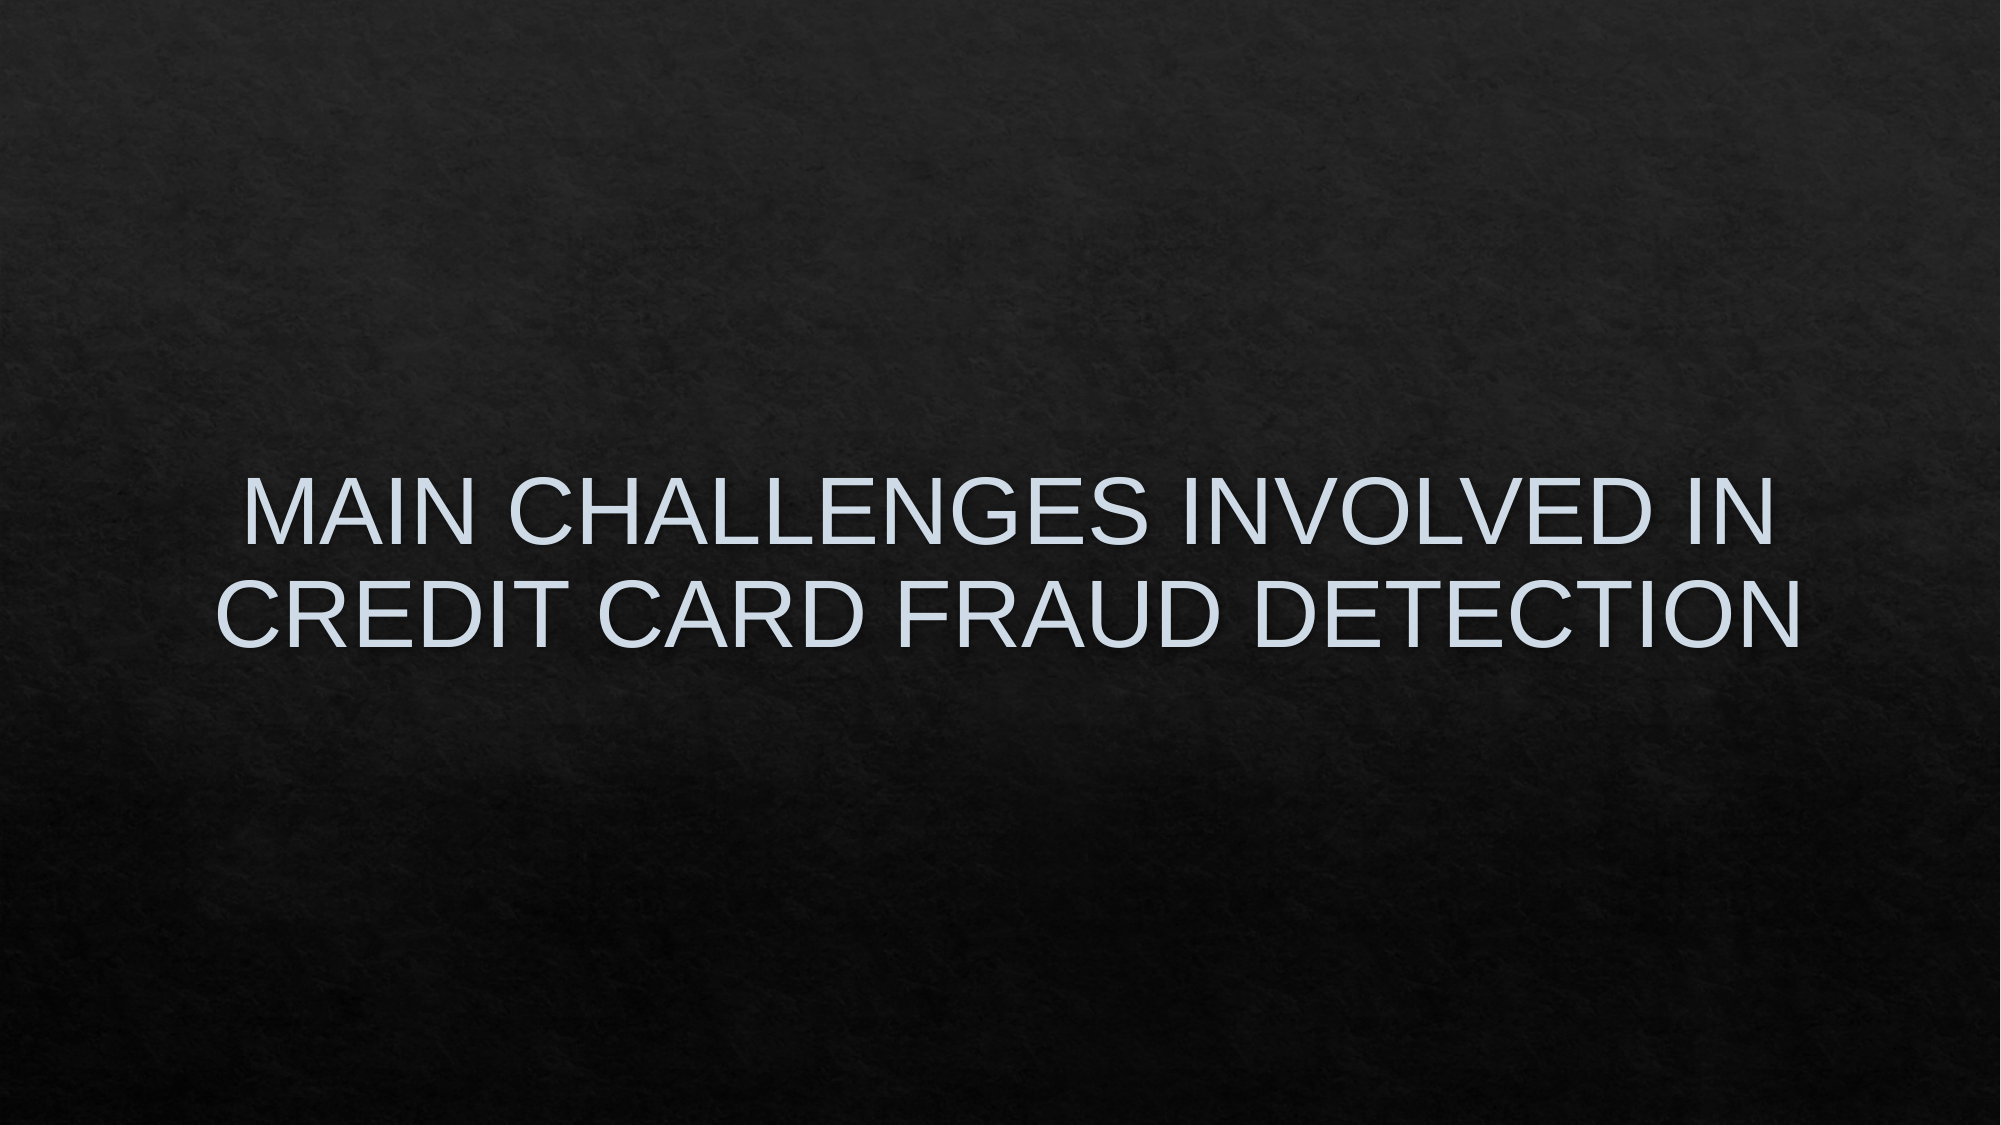

# MAIN CHALLENGES INVOLVED IN CREDIT CARD FRAUD DETECTION